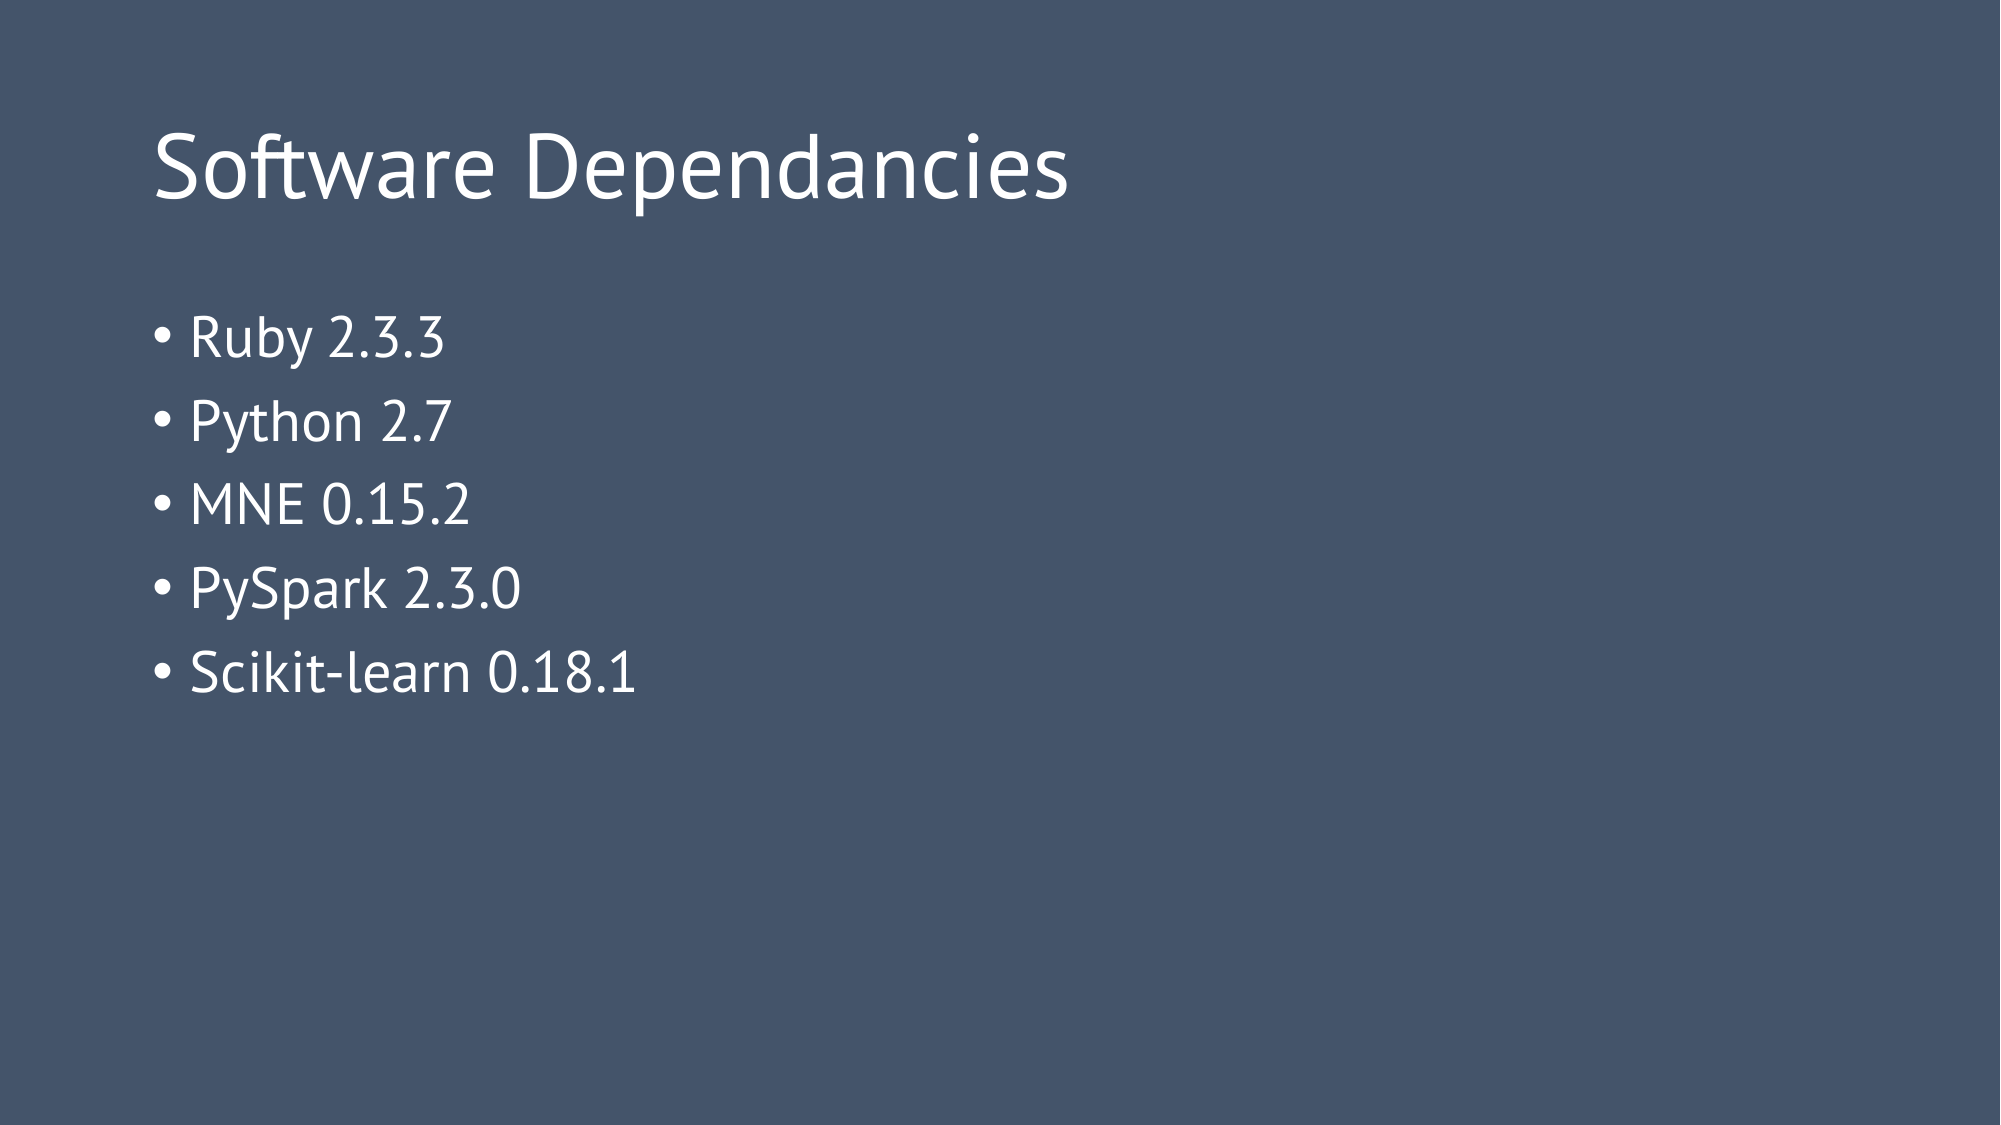

# Software Dependancies
Ruby 2.3.3
Python 2.7
MNE 0.15.2
PySpark 2.3.0
Scikit-learn 0.18.1